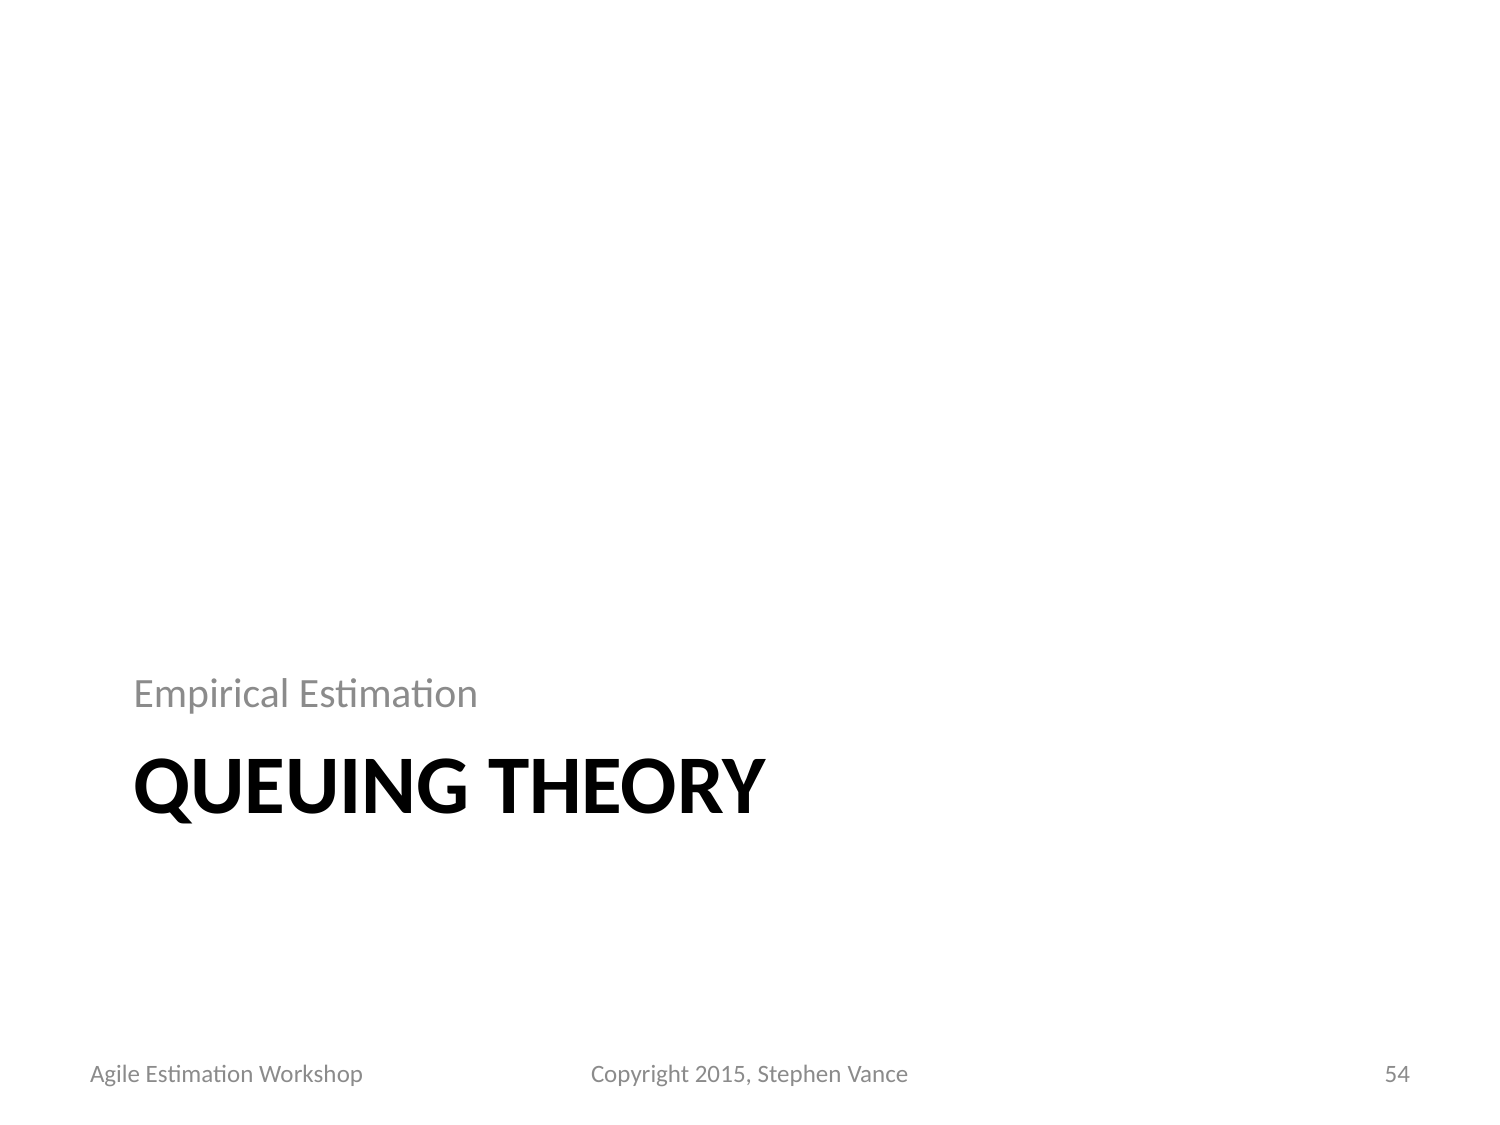

Empirical Estimation
# Queuing Theory
Agile Estimation Workshop
Copyright 2015, Stephen Vance
54